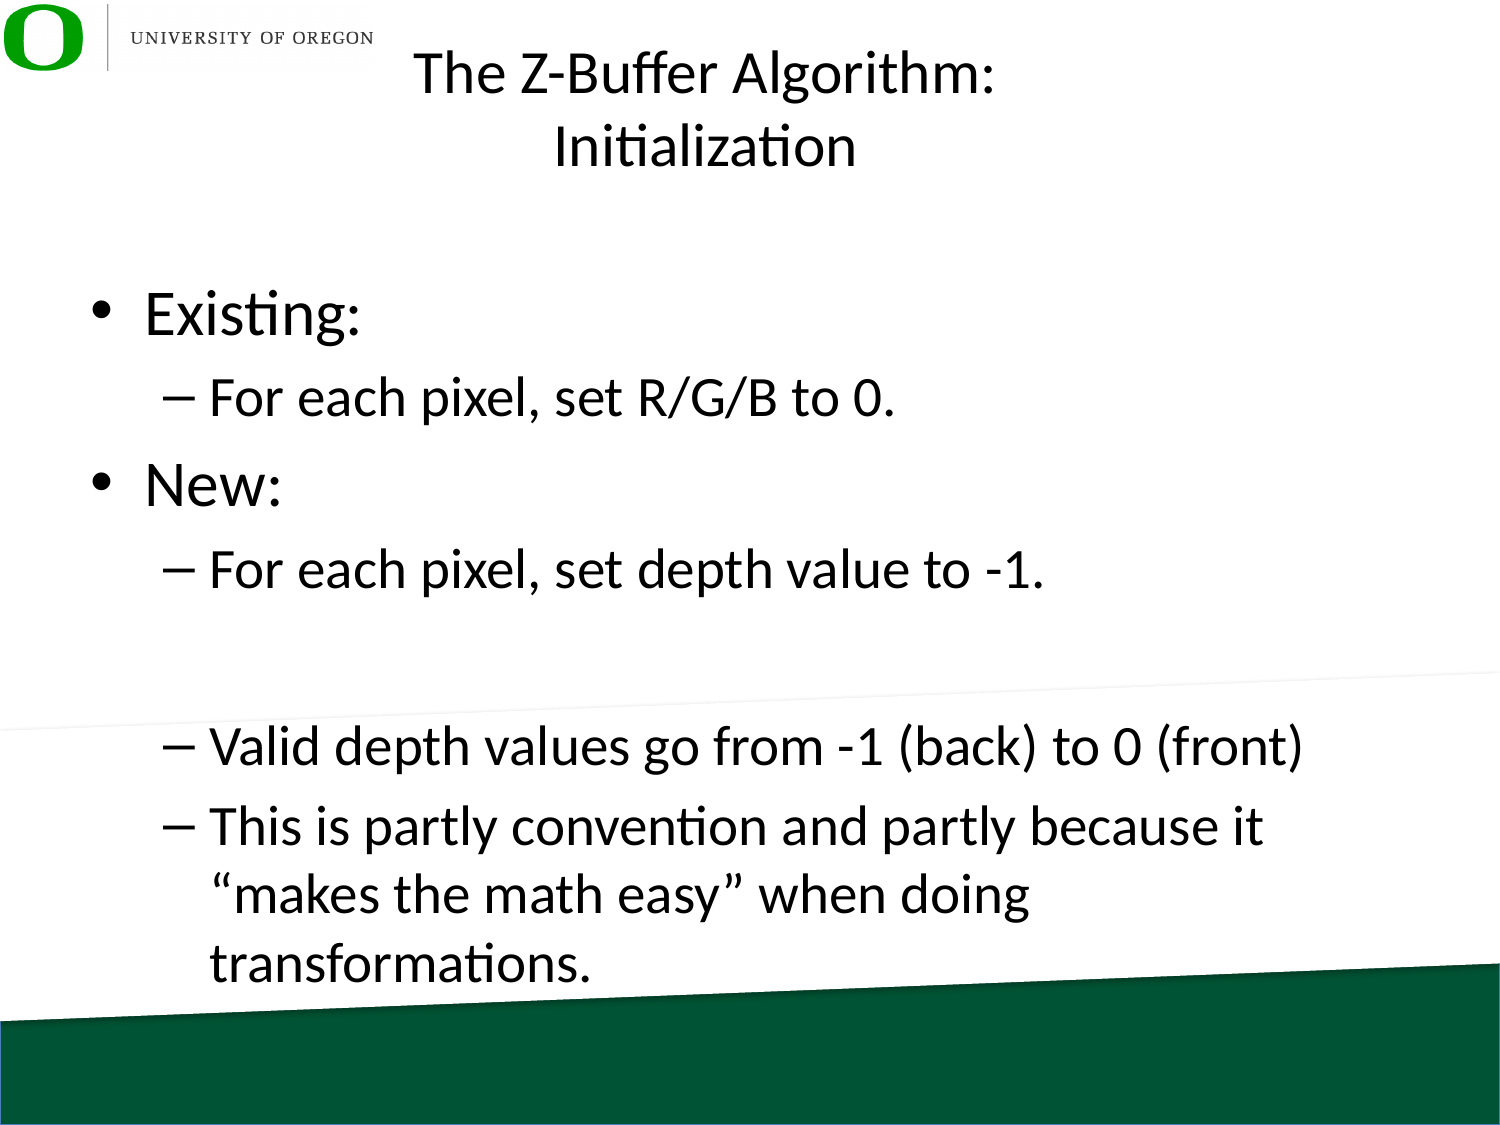

# The Z-Buffer Algorithm: Initialization
Existing:
For each pixel, set R/G/B to 0.
New:
For each pixel, set depth value to -1.

Valid depth values go from -1 (back) to 0 (front)
This is partly convention and partly because it “makes the math easy” when doing transformations.